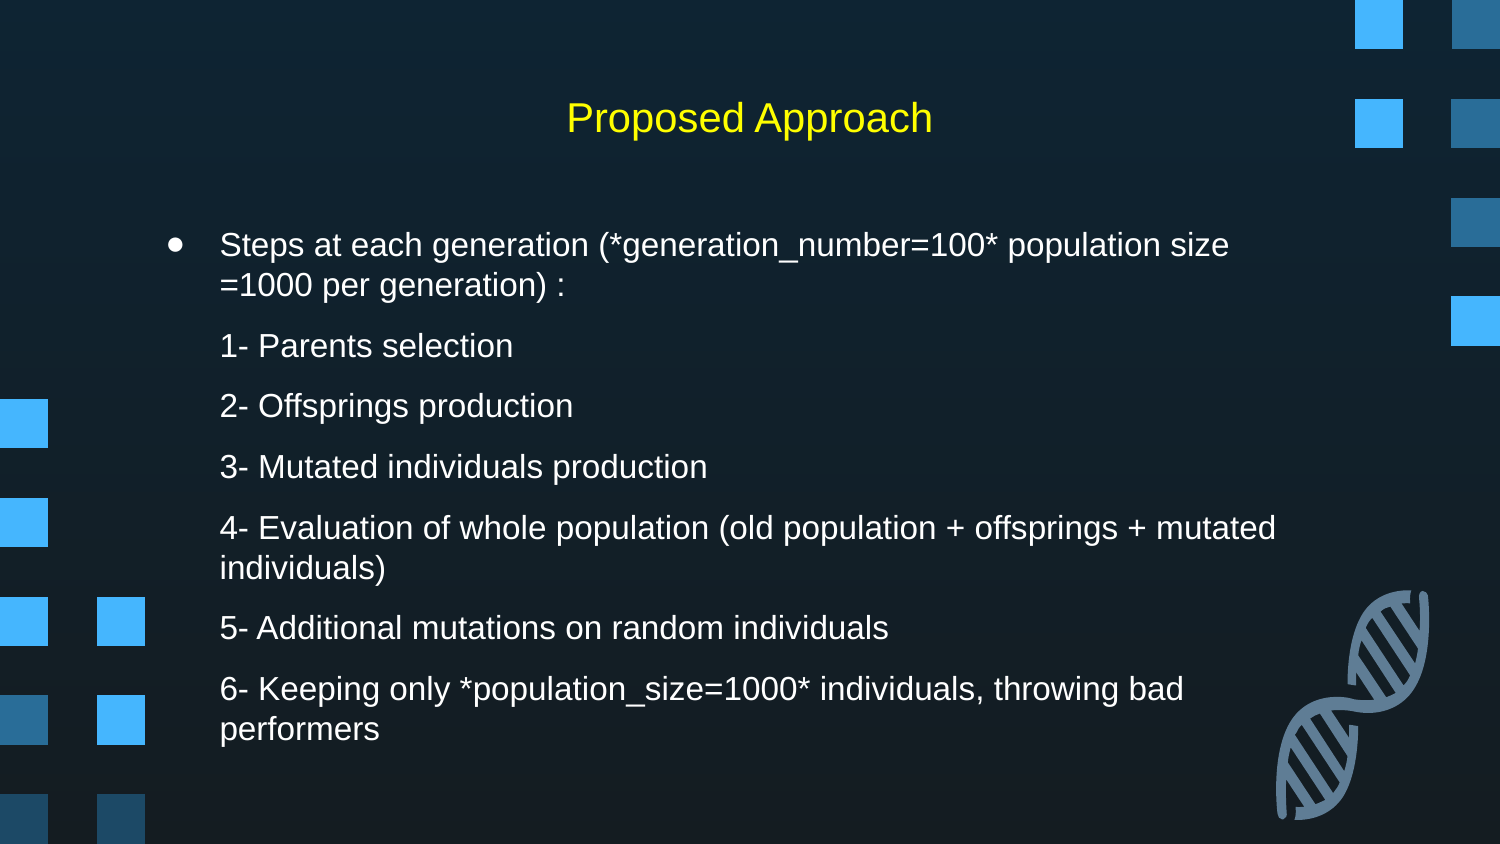

# Proposed Approach
Steps at each generation (*generation_number=100* population size =1000 per generation) :
1- Parents selection
2- Offsprings production
3- Mutated individuals production
4- Evaluation of whole population (old population + offsprings + mutated individuals)
5- Additional mutations on random individuals
6- Keeping only *population_size=1000* individuals, throwing bad performers